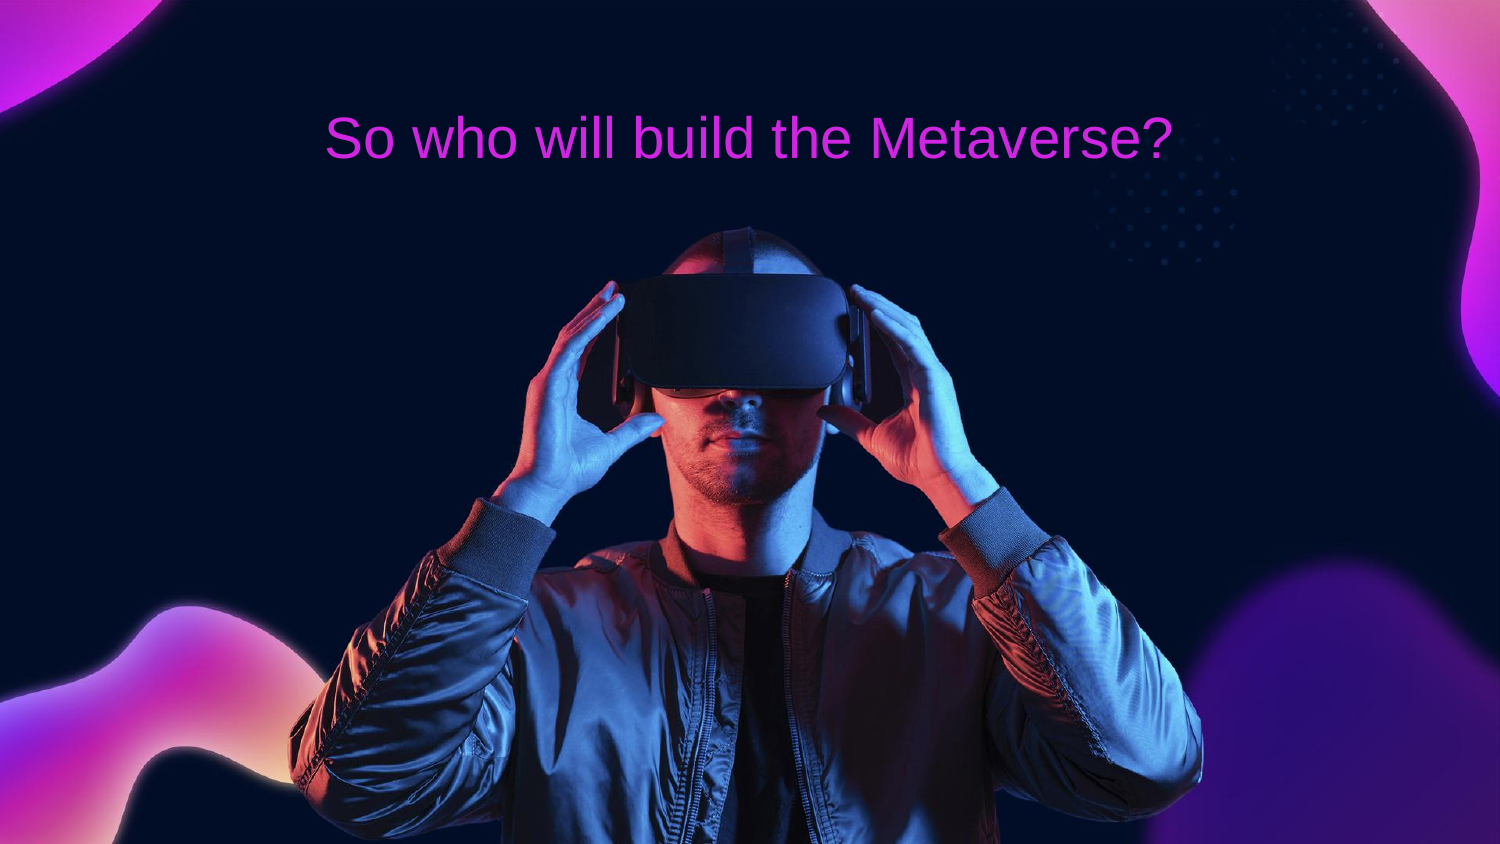

# So who will build the Metaverse?